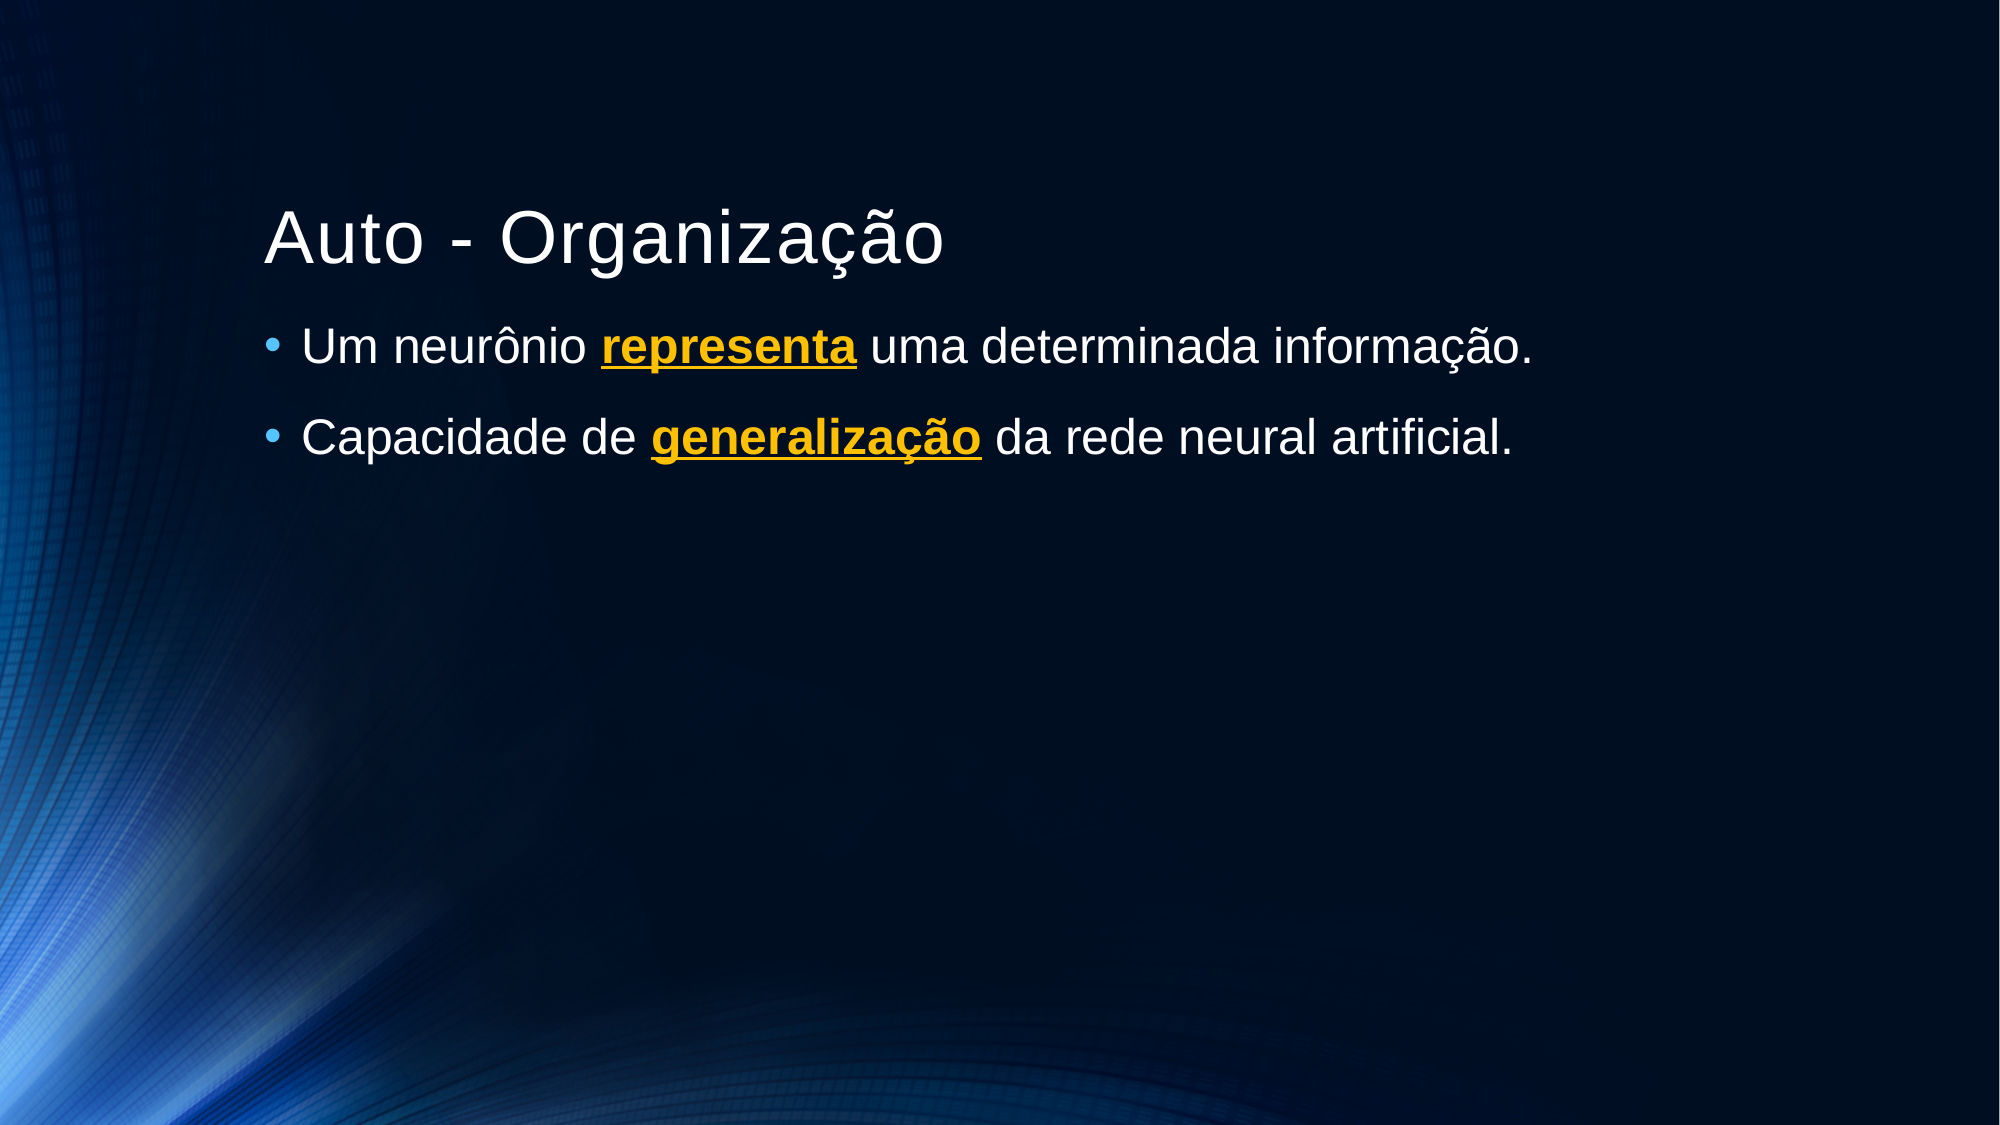

# Auto - Organização
Um neurônio representa uma determinada informação.
Capacidade de generalização da rede neural artificial.